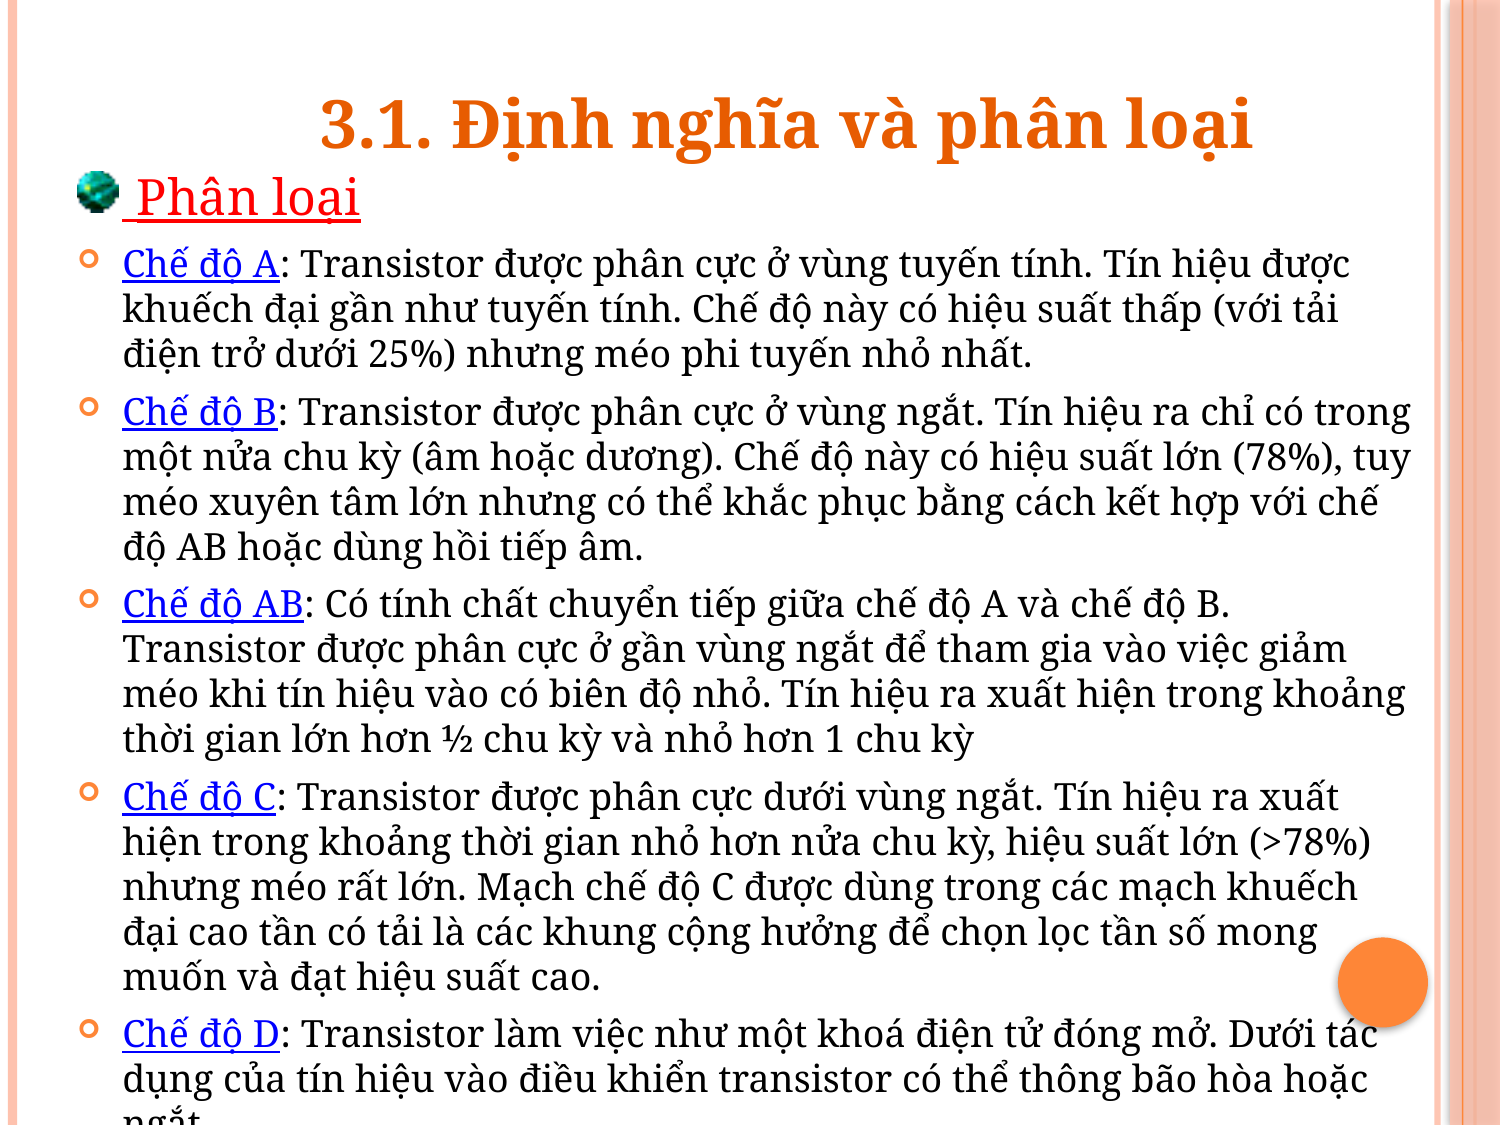

3.1. Định nghĩa và phân loại
 Phân loại
Chế độ A: Transistor được phân cực ở vùng tuyến tính. Tín hiệu được khuếch đại gần như tuyến tính. Chế độ này có hiệu suất thấp (với tải điện trở dưới 25%) nhưng méo phi tuyến nhỏ nhất.
Chế độ B: Transistor được phân cực ở vùng ngắt. Tín hiệu ra chỉ có trong một nửa chu kỳ (âm hoặc dương). Chế độ này có hiệu suất lớn (78%), tuy méo xuyên tâm lớn nhưng có thể khắc phục bằng cách kết hợp với chế độ AB hoặc dùng hồi tiếp âm.
Chế độ AB: Có tính chất chuyển tiếp giữa chế độ A và chế độ B. Transistor được phân cực ở gần vùng ngắt để tham gia vào việc giảm méo khi tín hiệu vào có biên độ nhỏ. Tín hiệu ra xuất hiện trong khoảng thời gian lớn hơn ½ chu kỳ và nhỏ hơn 1 chu kỳ
Chế độ C: Transistor được phân cực dưới vùng ngắt. Tín hiệu ra xuất hiện trong khoảng thời gian nhỏ hơn nửa chu kỳ, hiệu suất lớn (>78%) nhưng méo rất lớn. Mạch chế độ C được dùng trong các mạch khuếch đại cao tần có tải là các khung cộng hưởng để chọn lọc tần số mong muốn và đạt hiệu suất cao.
Chế độ D: Transistor làm việc như một khoá điện tử đóng mở. Dưới tác dụng của tín hiệu vào điều khiển transistor có thể thông bão hòa hoặc ngắt.